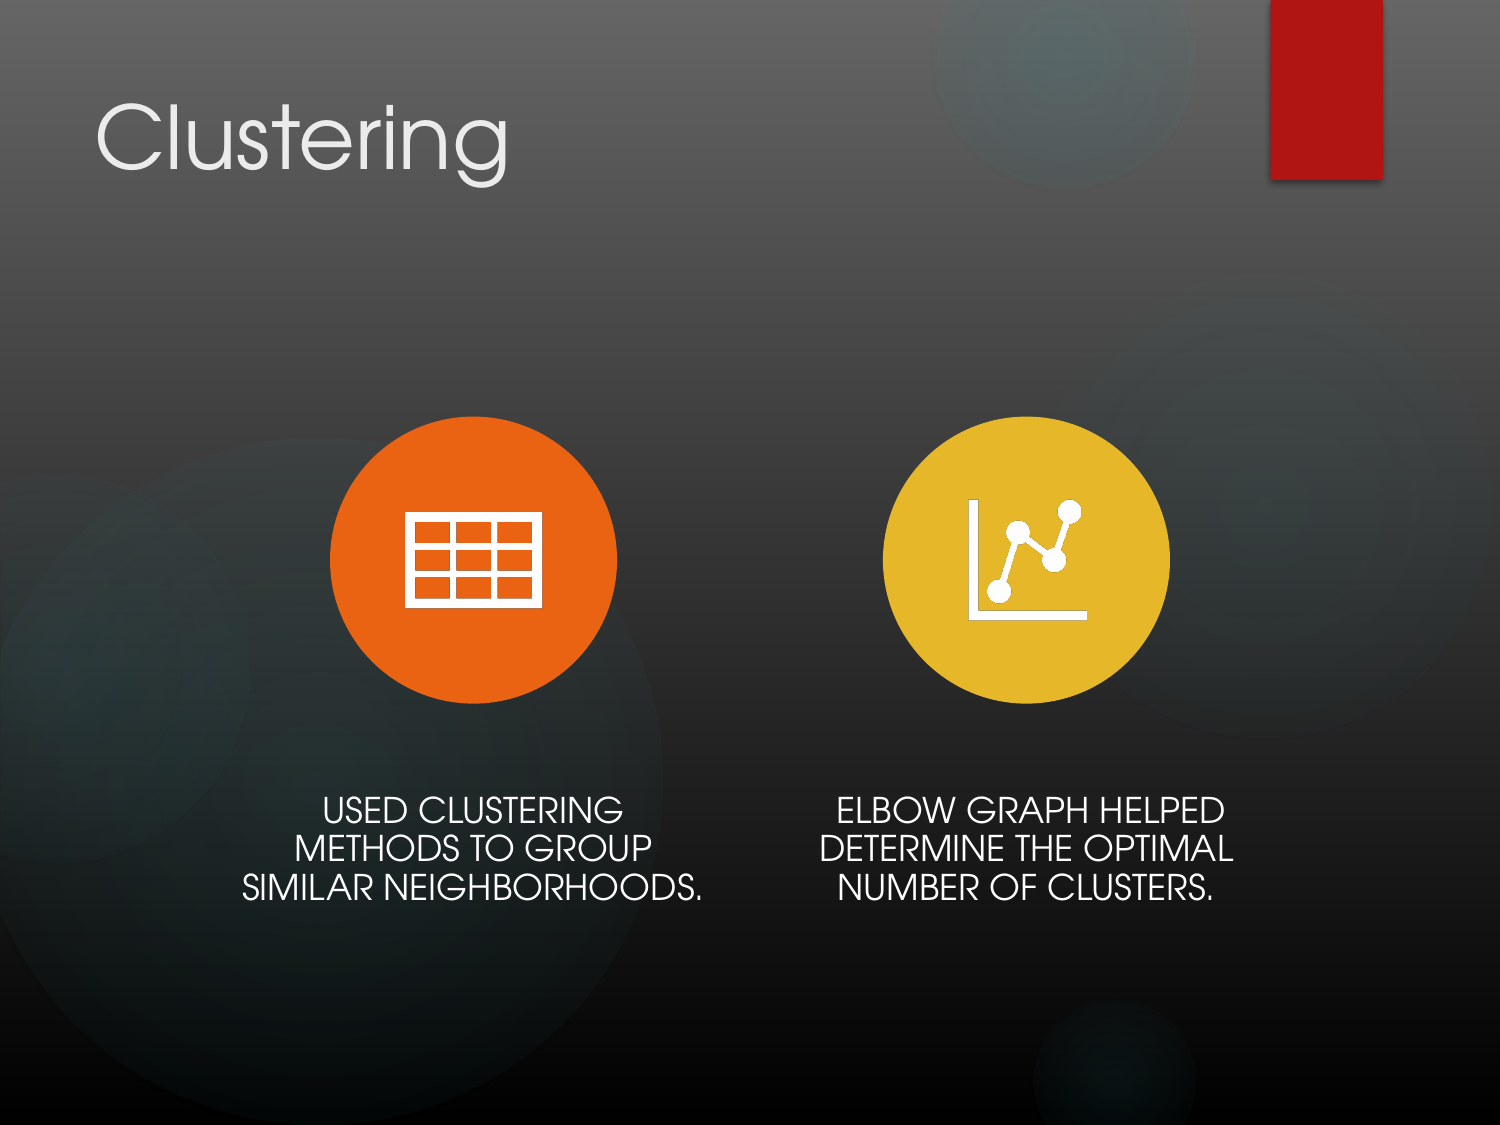

# Clustering
Used clustering methods to group similar neighborhoods.
 Elbow graph helped determine the optimal number of clusters.